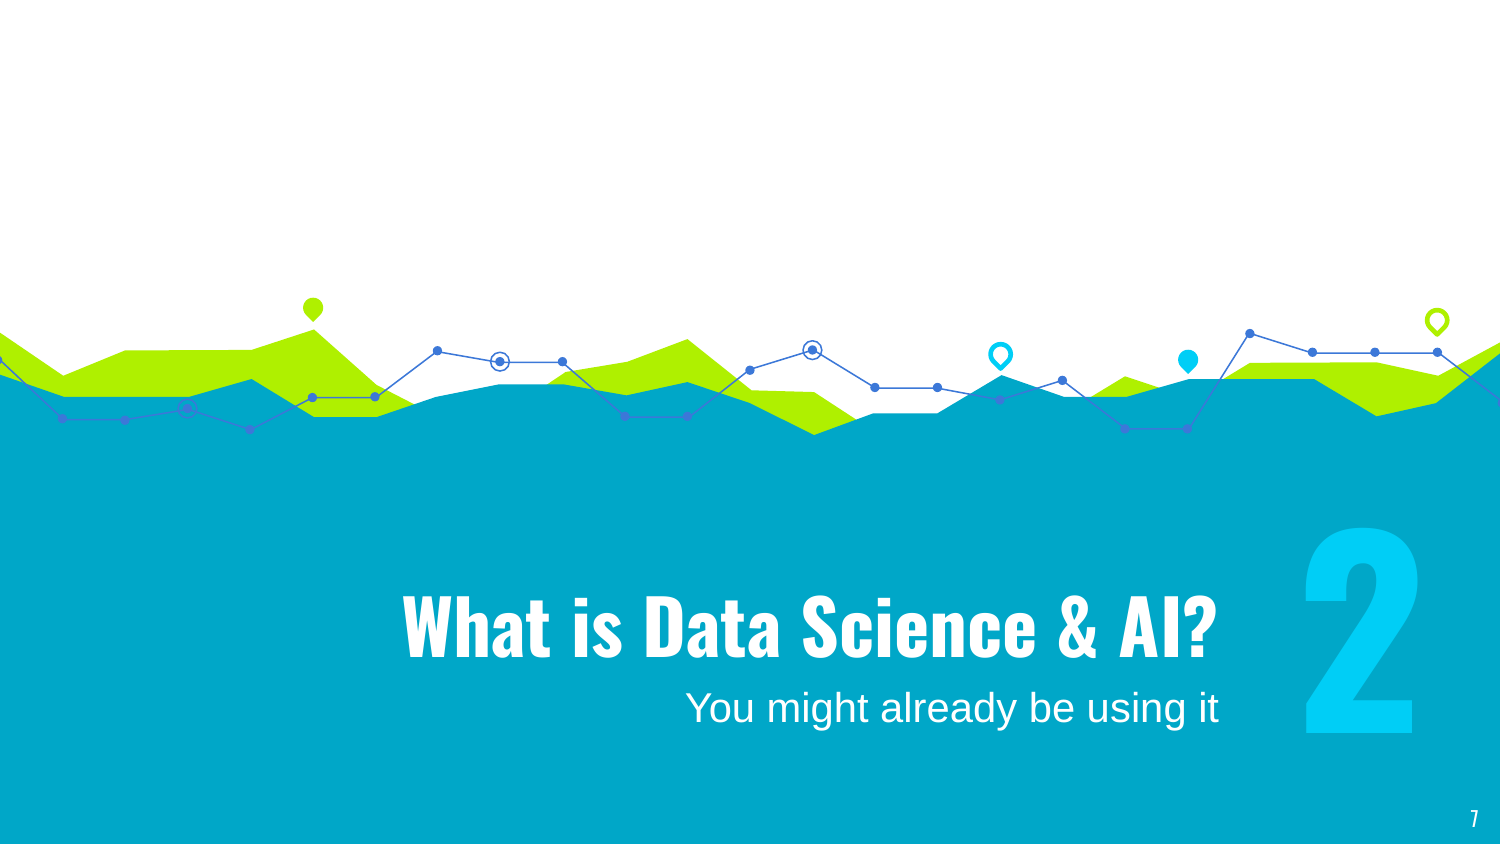

# What is Data Science & AI?
2
You might already be using it
7